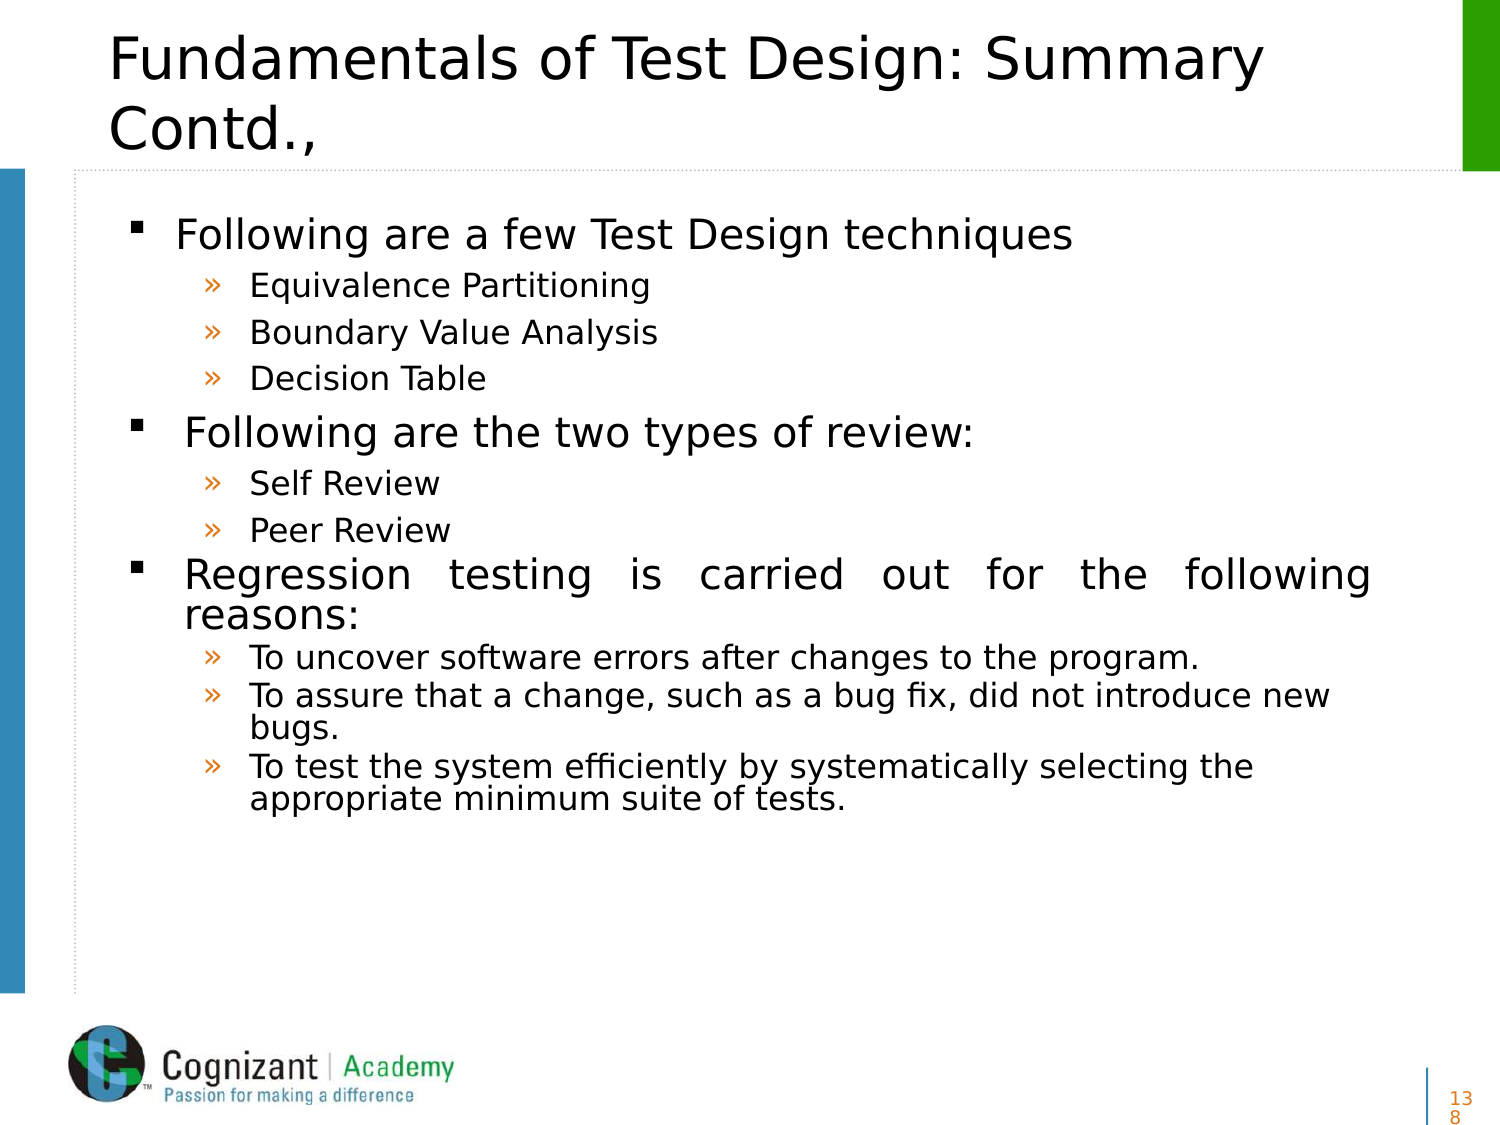

# Fundamentals of Test Design: Summary Contd.,
Following are a few Test Design techniques
Equivalence Partitioning
Boundary Value Analysis
Decision Table
Following are the two types of review:
Self Review
Peer Review
Regression testing is carried out for the following reasons:
To uncover software errors after changes to the program.
To assure that a change, such as a bug fix, did not introduce new bugs.
To test the system efficiently by systematically selecting the appropriate minimum suite of tests.

138